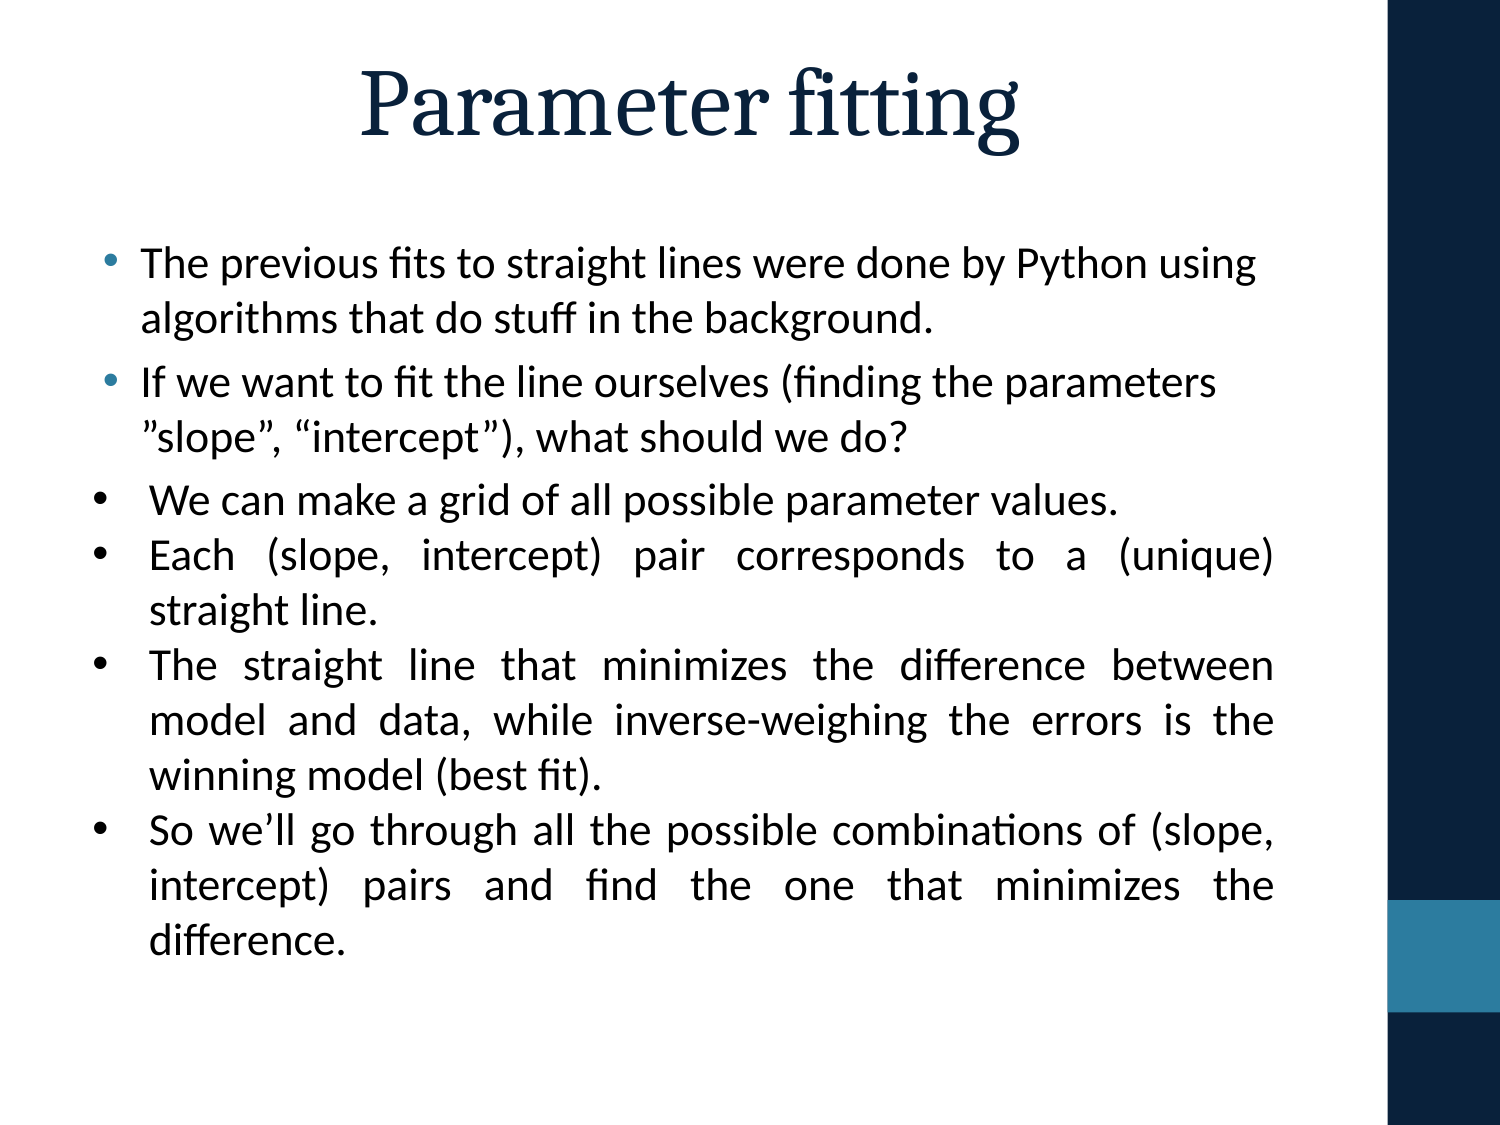

# Parameter fitting
The previous fits to straight lines were done by Python using algorithms that do stuff in the background.
If we want to fit the line ourselves (finding the parameters ”slope”, “intercept”), what should we do?
We can make a grid of all possible parameter values.
Each (slope, intercept) pair corresponds to a (unique) straight line.
The straight line that minimizes the difference between model and data, while inverse-weighing the errors is the winning model (best fit).
So we’ll go through all the possible combinations of (slope, intercept) pairs and find the one that minimizes the difference.